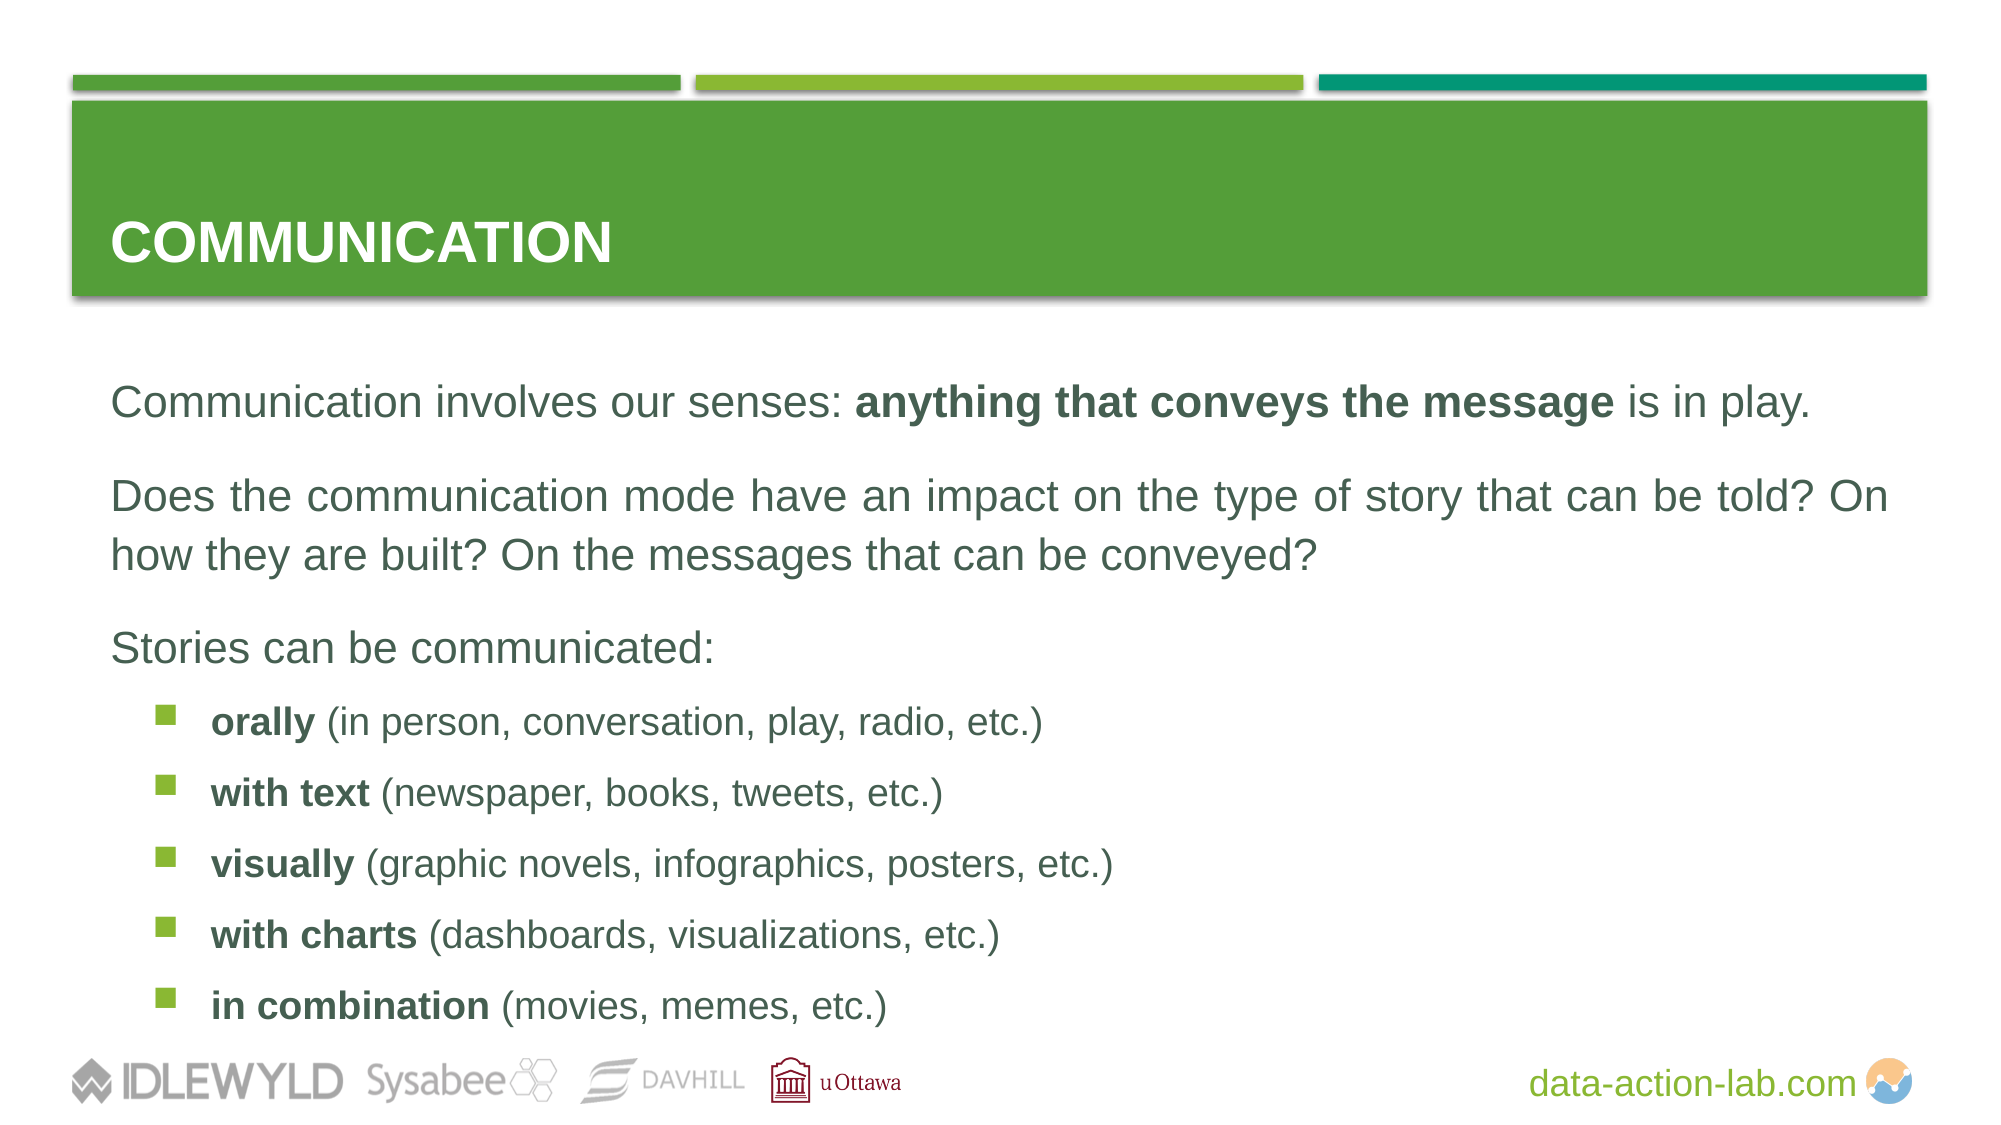

# COMMUNICATION
Communication involves our senses: anything that conveys the message is in play.
Does the communication mode have an impact on the type of story that can be told? On how they are built? On the messages that can be conveyed?
Stories can be communicated:
orally (in person, conversation, play, radio, etc.)
with text (newspaper, books, tweets, etc.)
visually (graphic novels, infographics, posters, etc.)
with charts (dashboards, visualizations, etc.)
in combination (movies, memes, etc.)